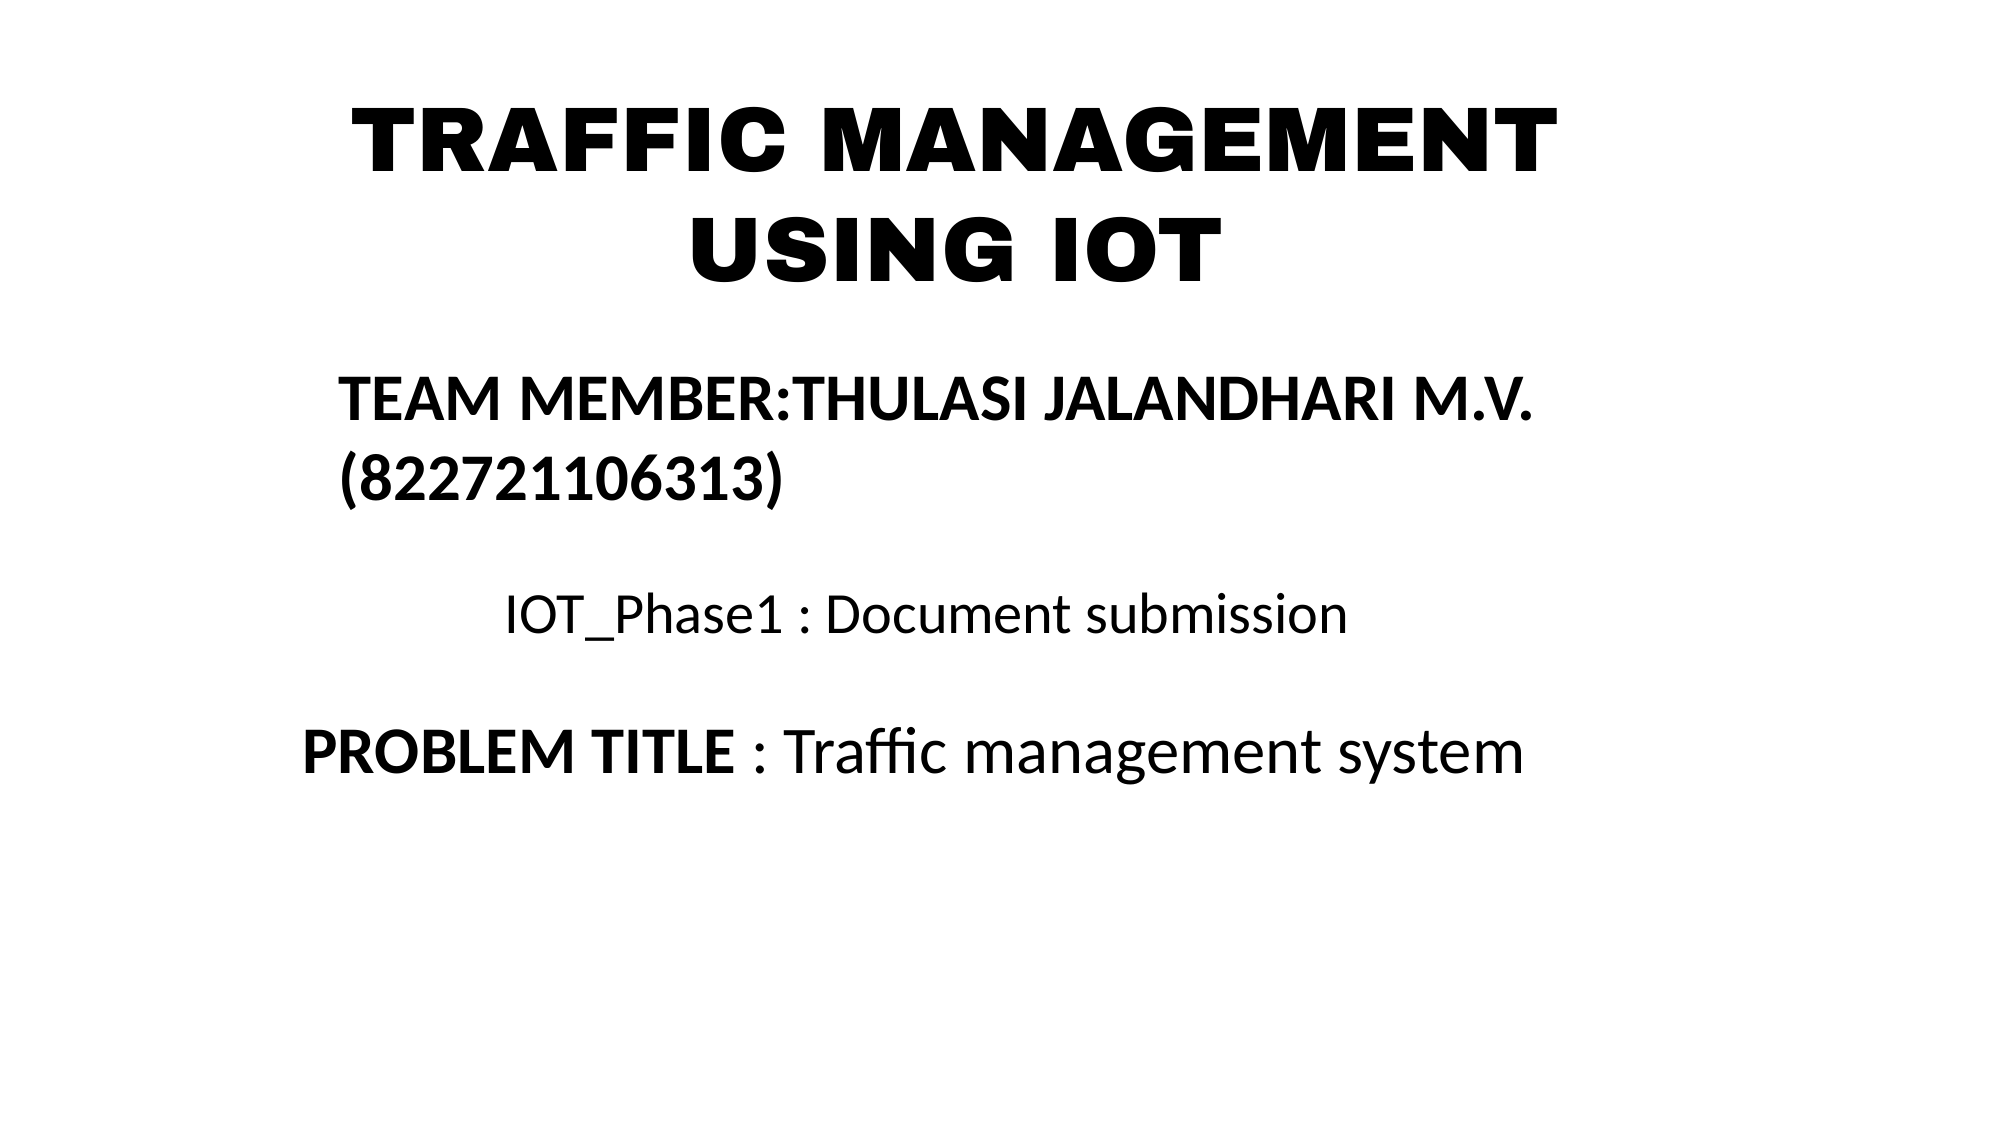

TRAFFIC MANAGEMENT USING IOT
TEAM MEMBER:THULASI JALANDHARI M.V.
(822721106313)
IOT_Phase1 : Document submission
PROBLEM TITLE : Traffic management system